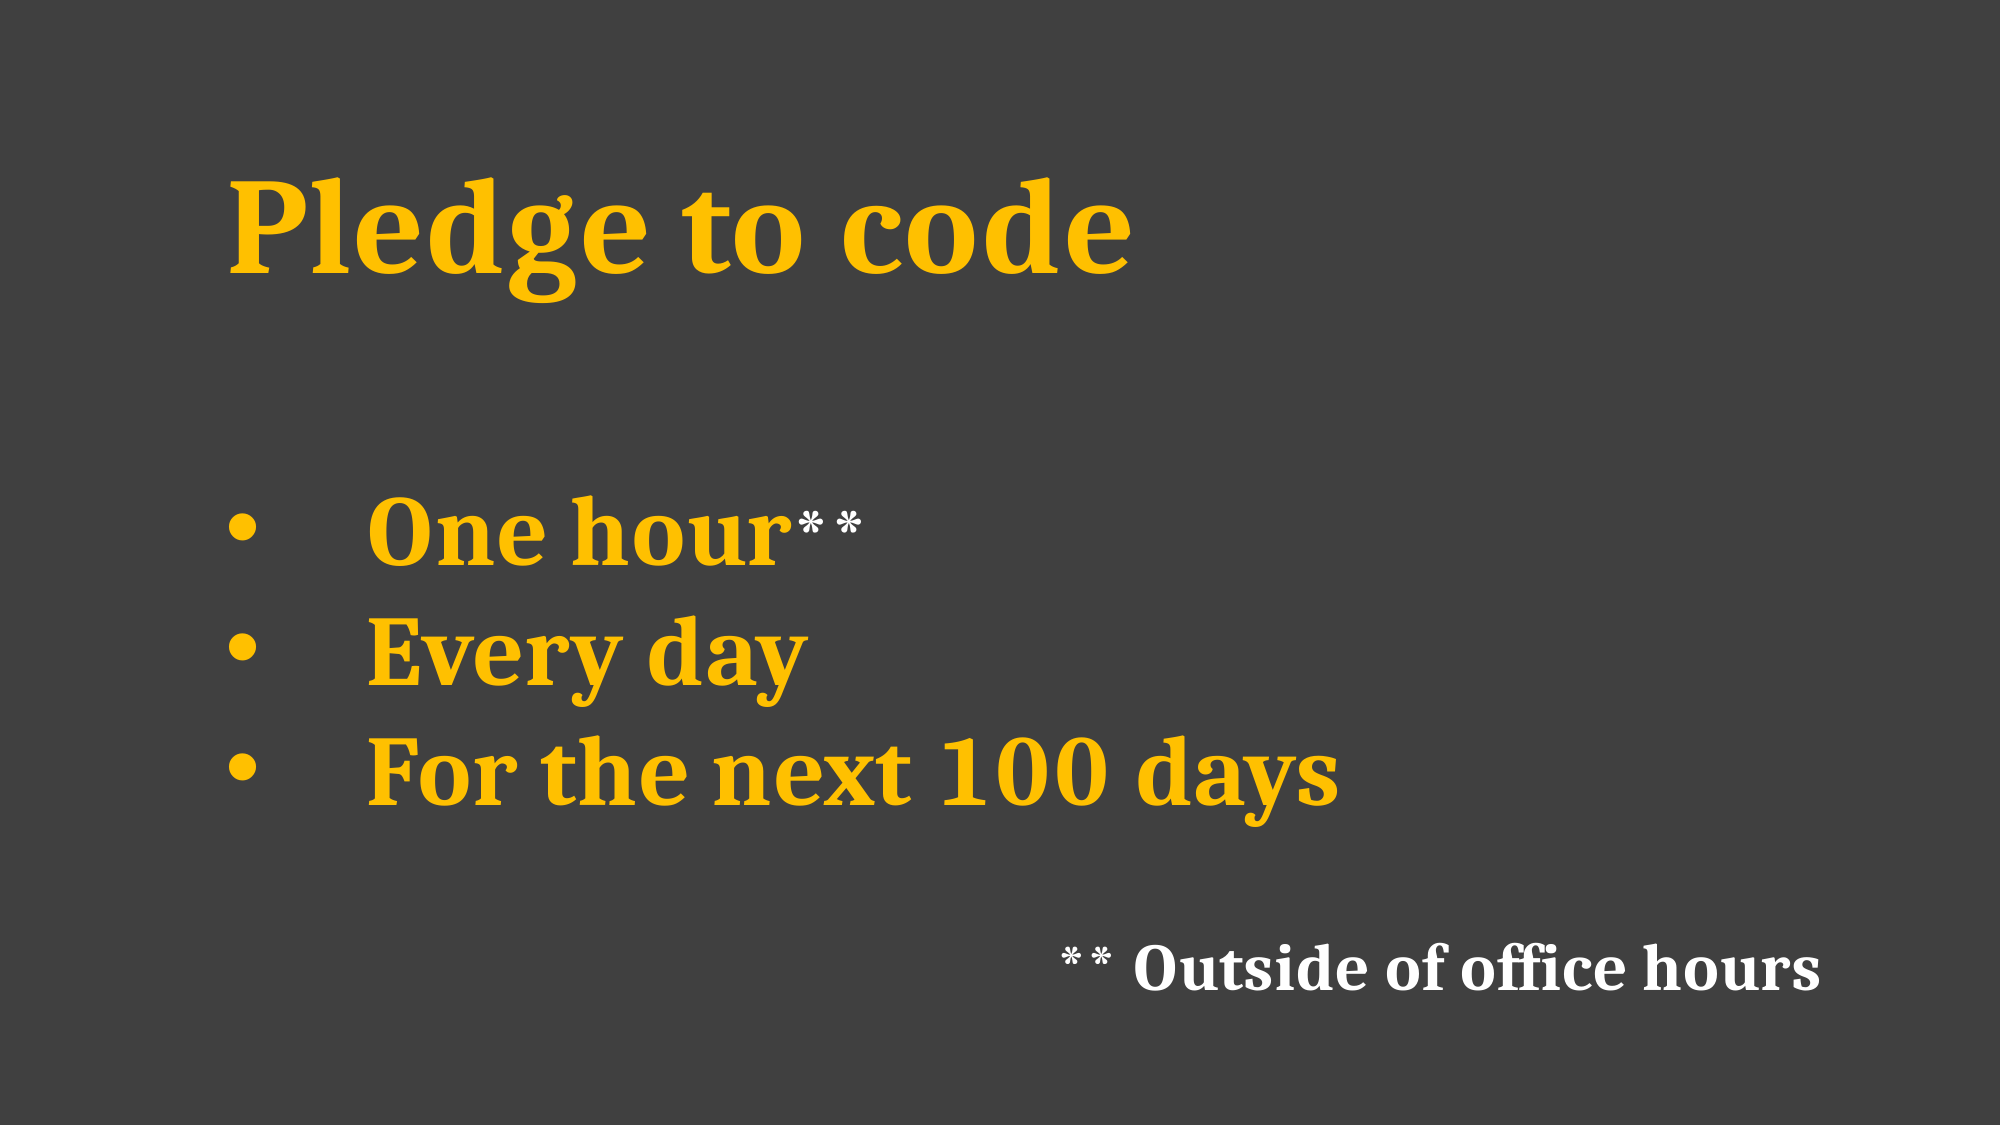

Pledge to code

One hour**
Every day
For the next 100 days

					     ** Outside of office hours